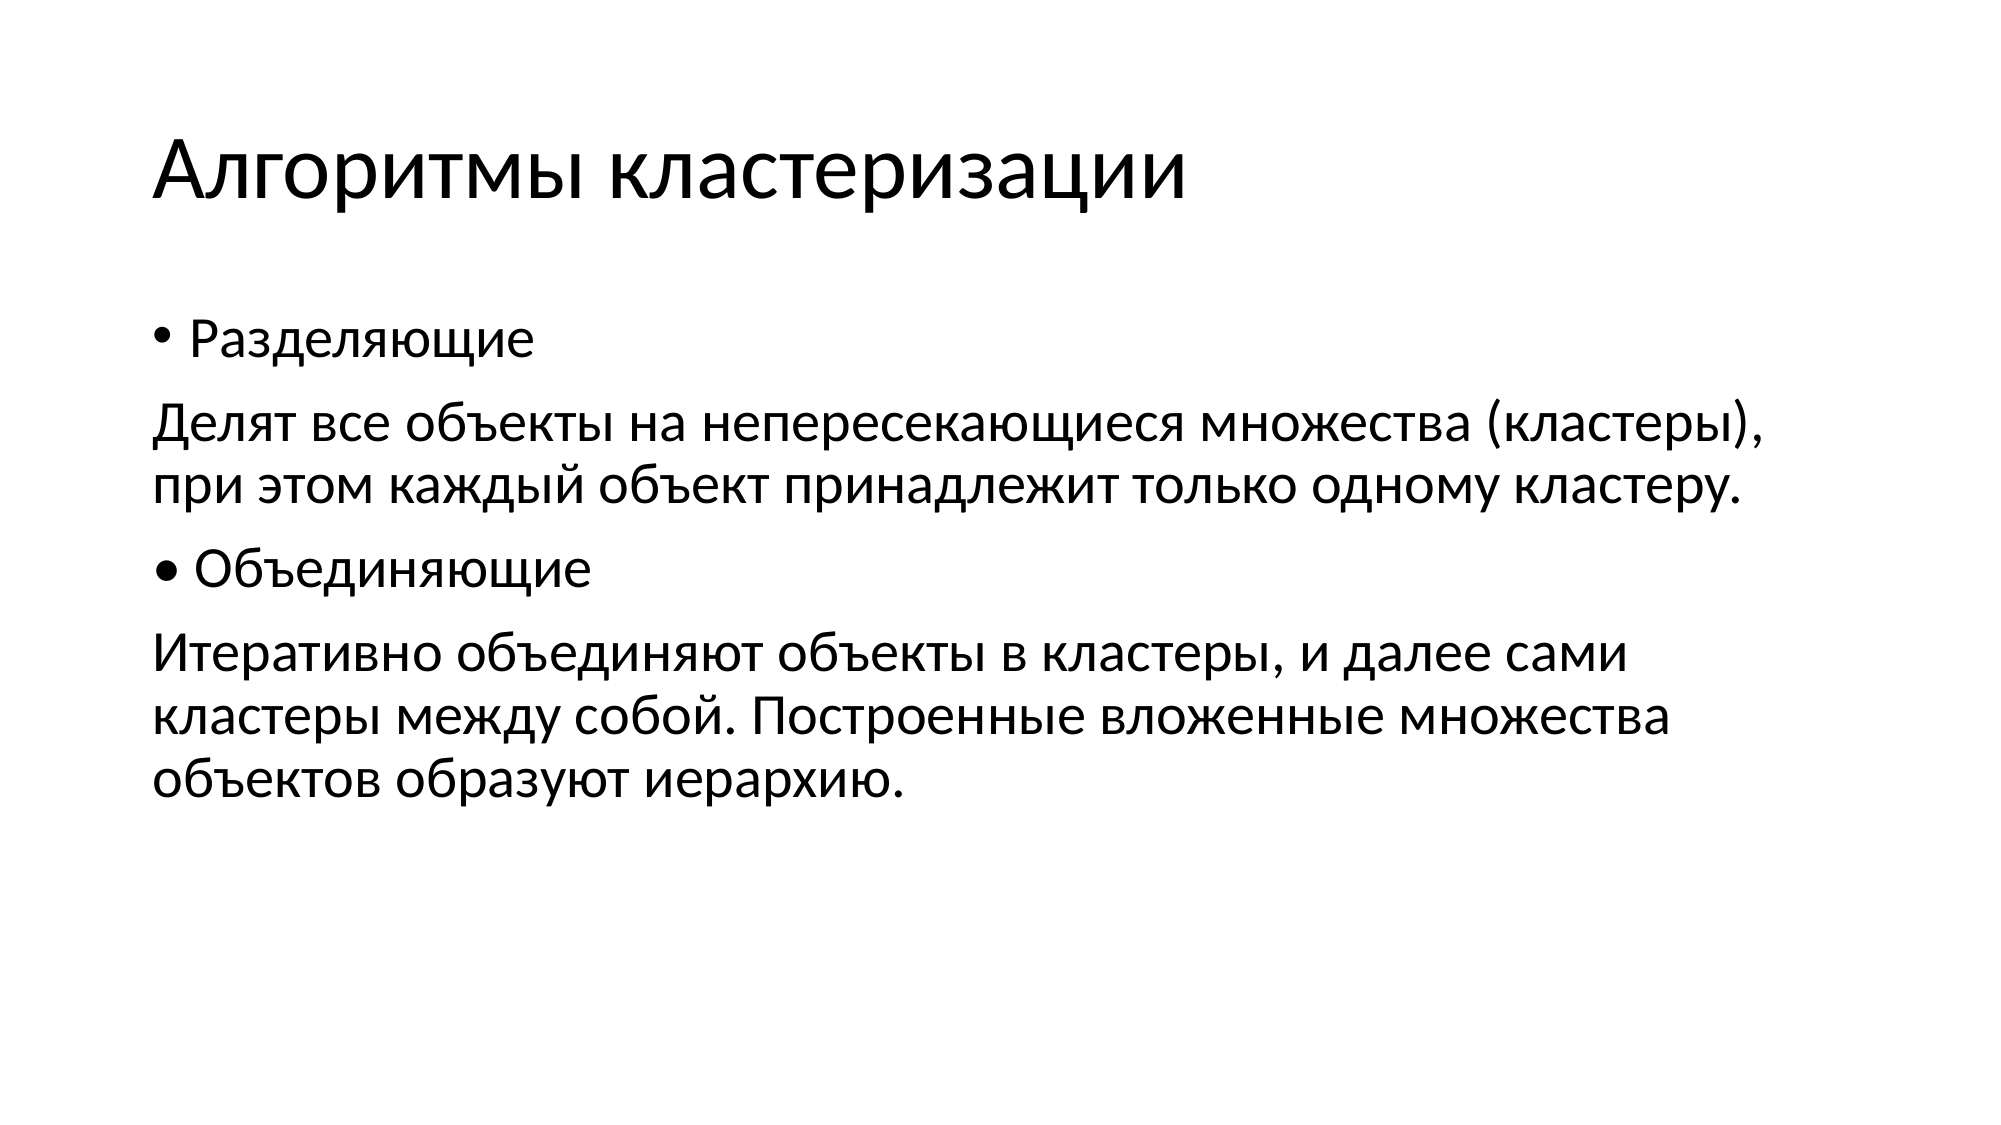

# Алгоритмы кластеризации
Разделяющие
Делят все объекты на непересекающиеся множества (кластеры), при этом каждый объект принадлежит только одному кластеру.
• Объединяющие
Итеративно объединяют объекты в кластеры, и далее сами кластеры между собой. Построенные вложенные множества объектов образуют иерархию.